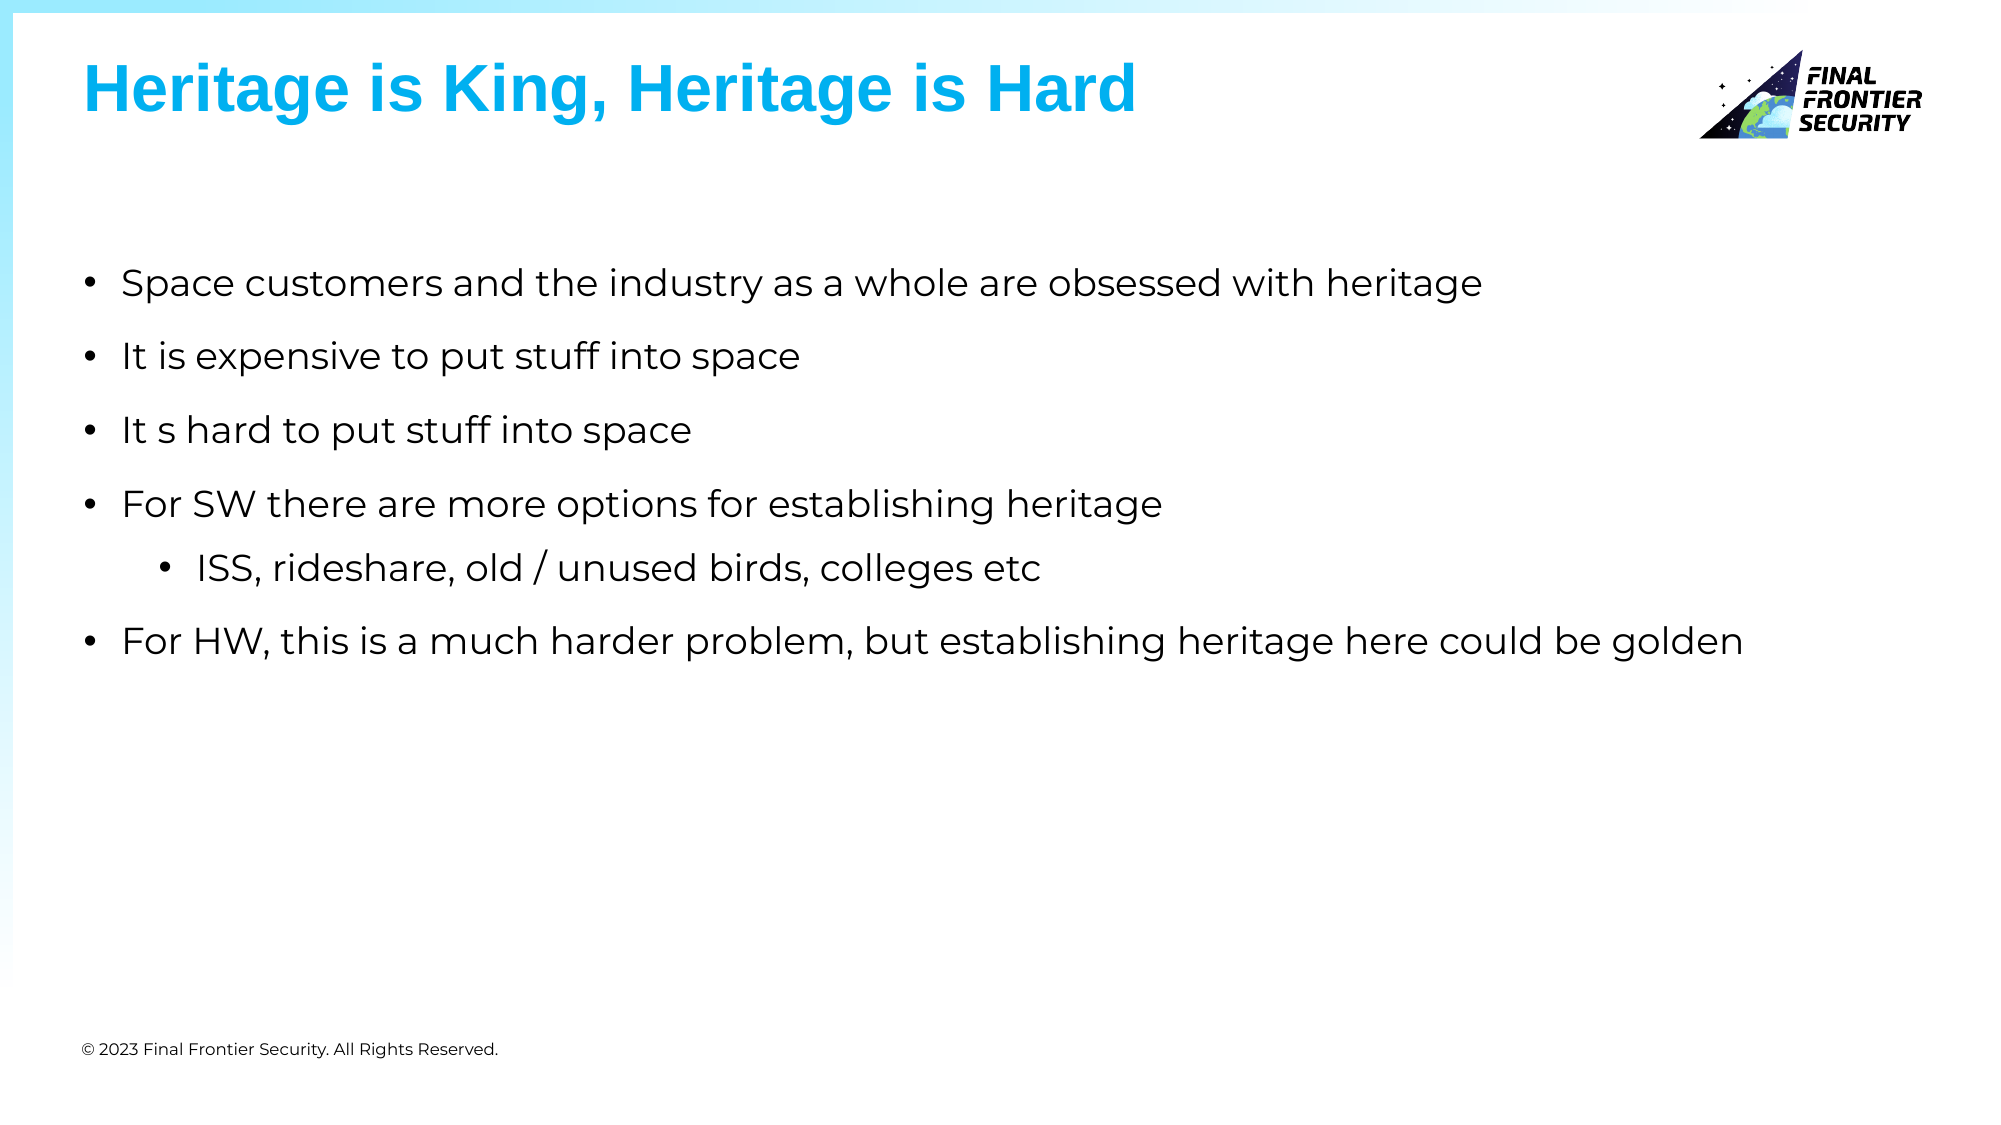

# Heritage is King, Heritage is Hard
Space customers and the industry as a whole are obsessed with heritage
It is expensive to put stuff into space
It s hard to put stuff into space
For SW there are more options for establishing heritage
ISS, rideshare, old / unused birds, colleges etc
For HW, this is a much harder problem, but establishing heritage here could be golden